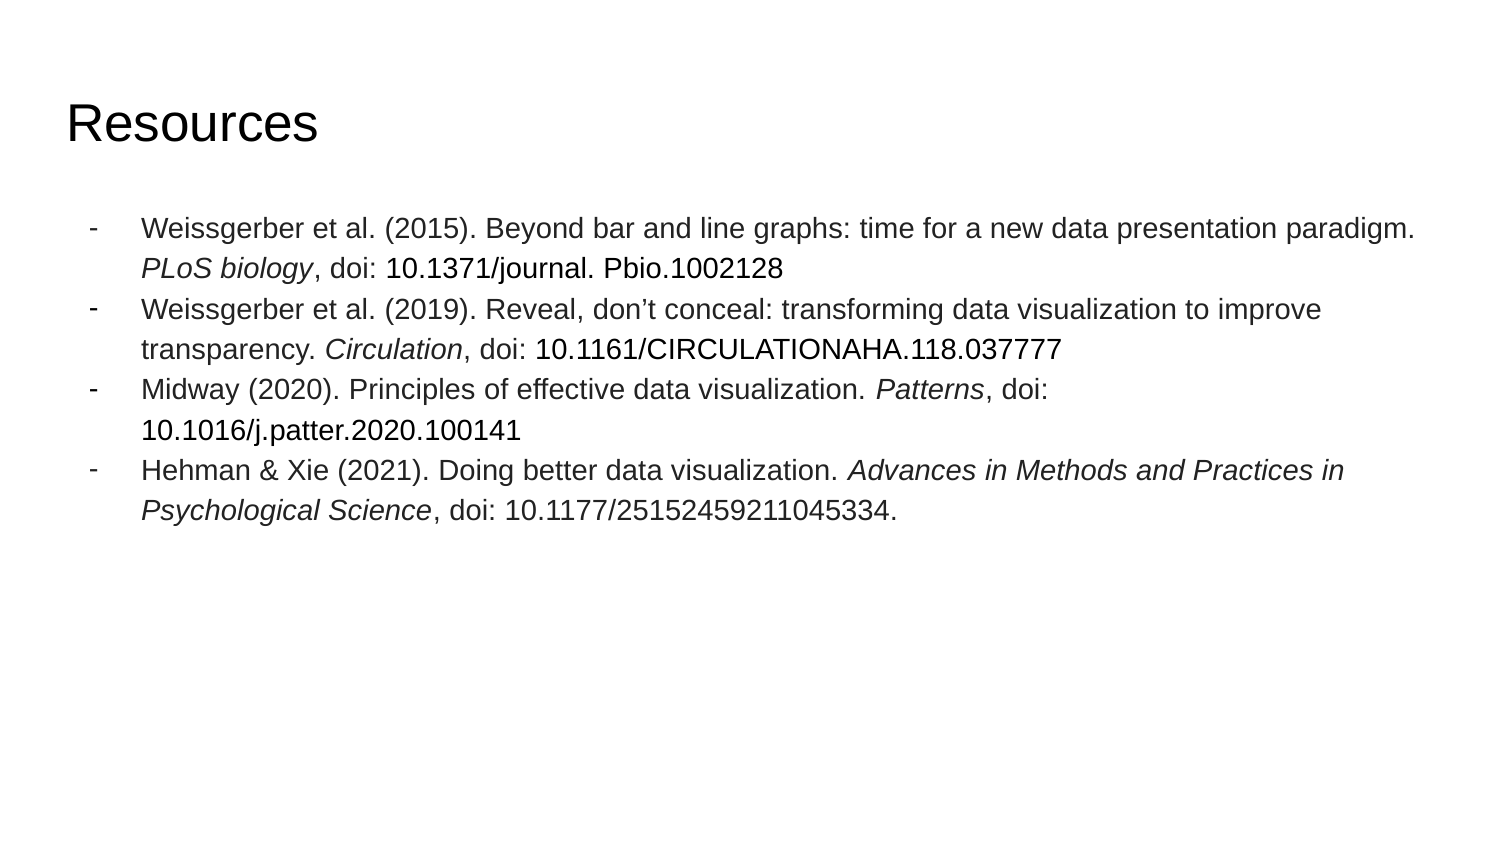

# Resources
Weissgerber et al. (2015). Beyond bar and line graphs: time for a new data presentation paradigm. PLoS biology, doi: 10.1371/journal. Pbio.1002128
Weissgerber et al. (2019). Reveal, don’t conceal: transforming data visualization to improve transparency. Circulation, doi: 10.1161/CIRCULATIONAHA.118.037777
Midway (2020). Principles of effective data visualization. Patterns, doi: 10.1016/j.patter.2020.100141
Hehman & Xie (2021). Doing better data visualization. Advances in Methods and Practices in Psychological Science, doi: 10.1177/25152459211045334.